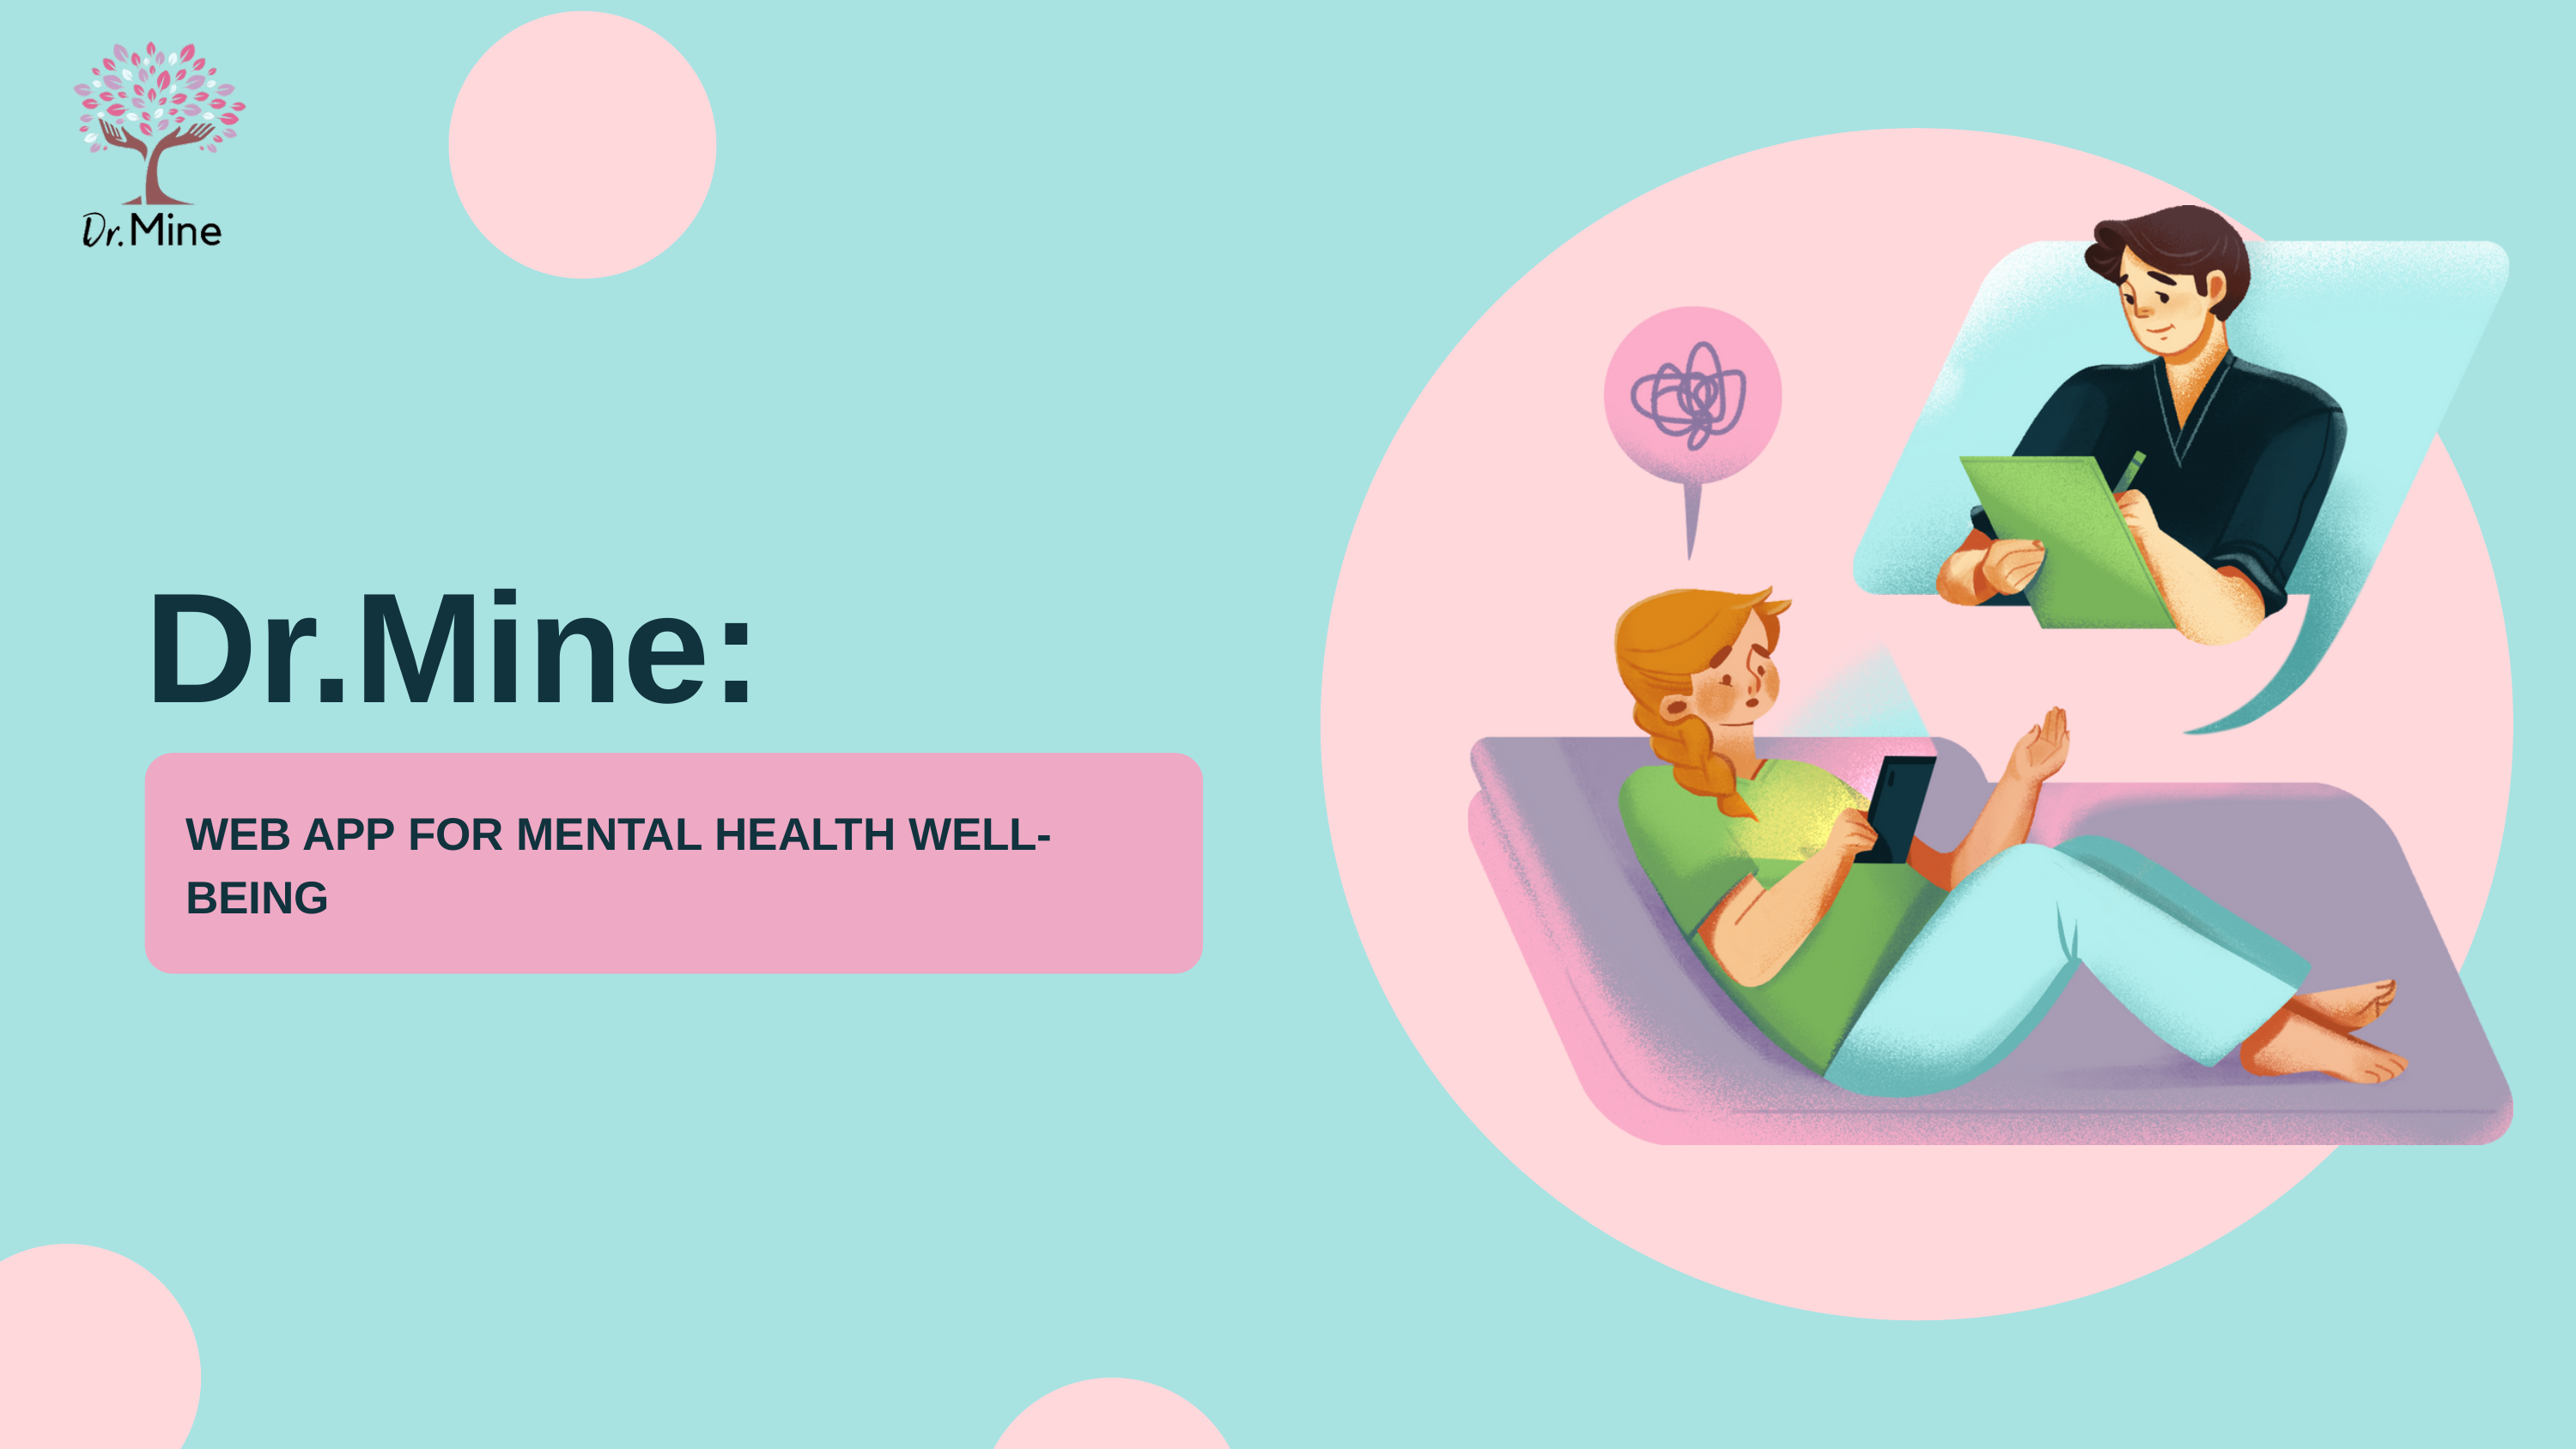

Dr.Mine:

WEB APP FOR MENTAL HEALTH WELL-BEING